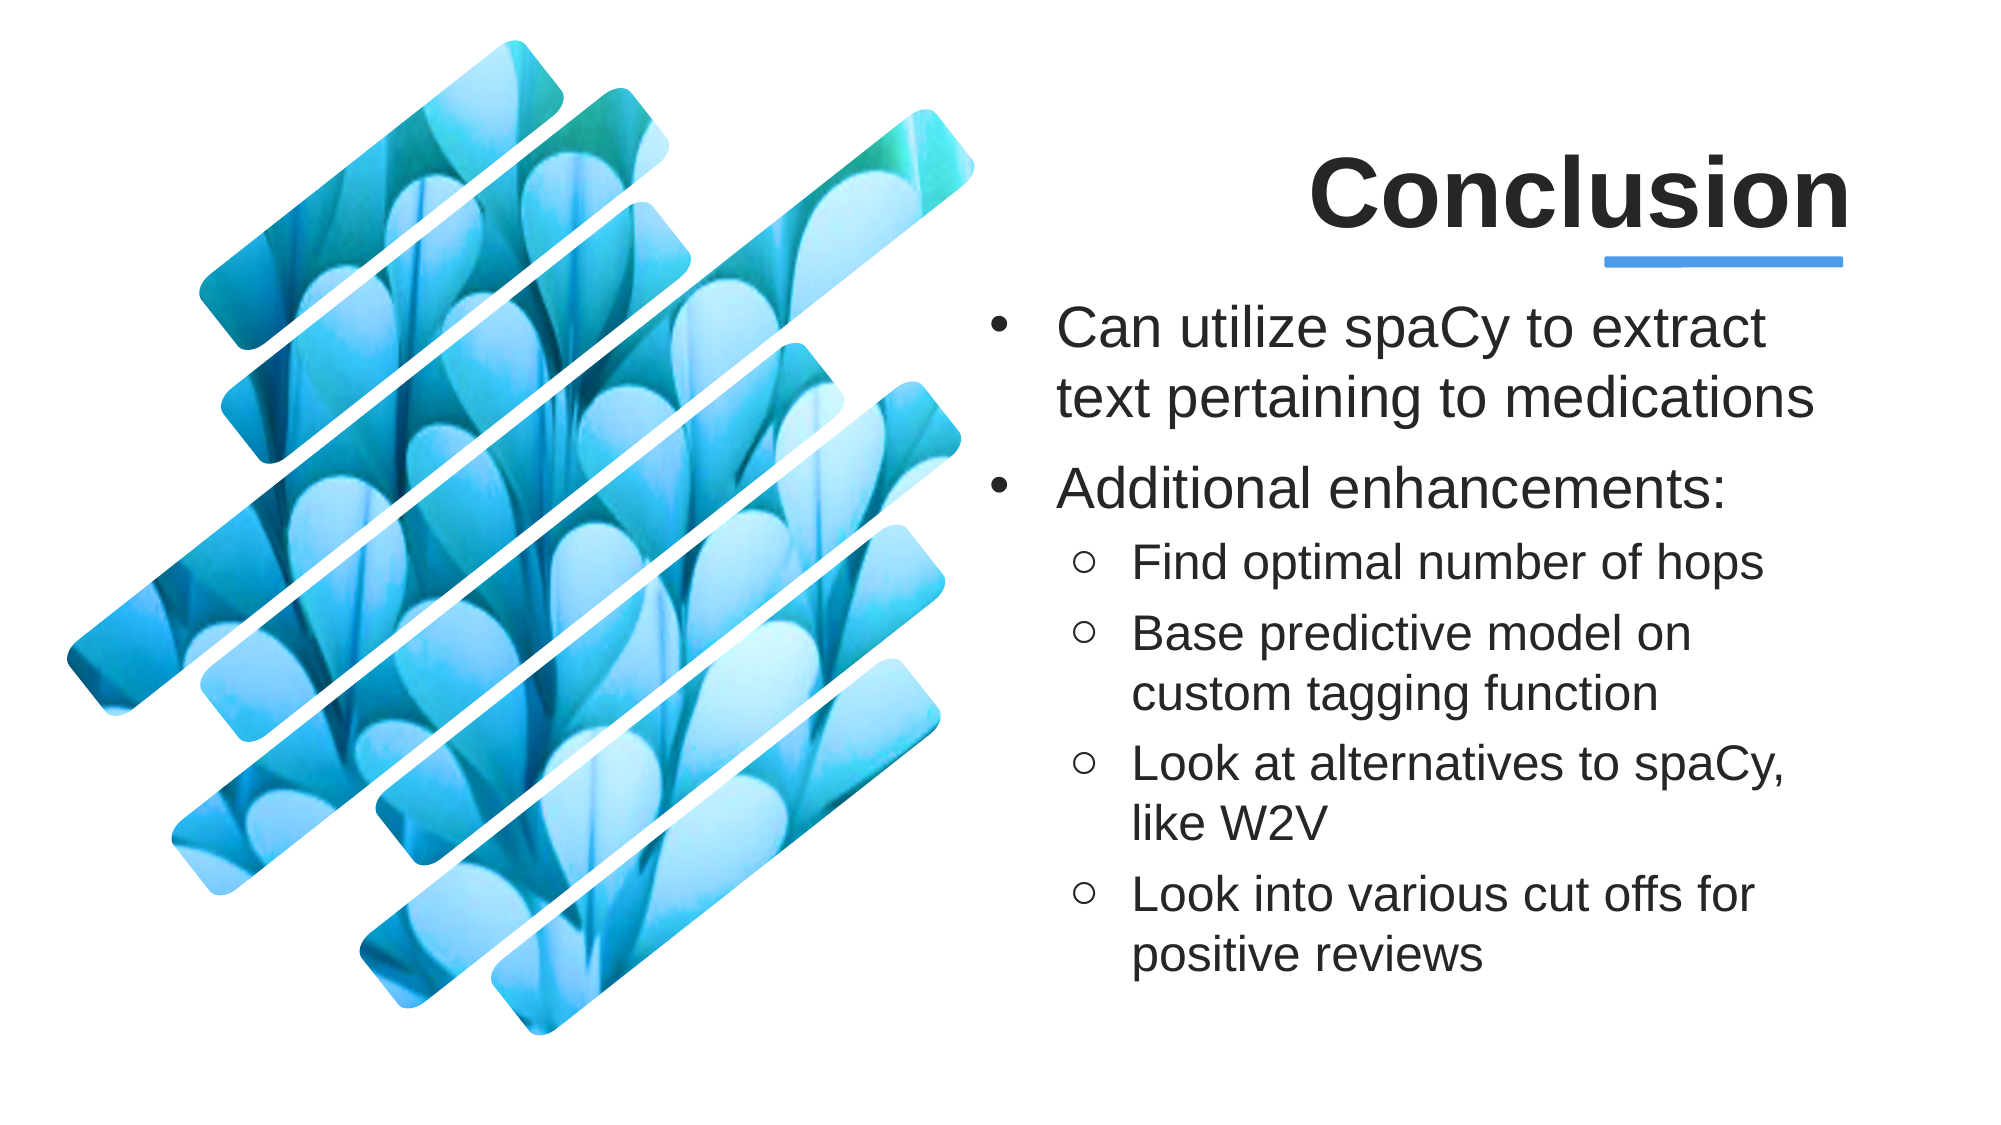

# Conclusion

Can utilize spaCy to extract text pertaining to medications
Additional enhancements:
Find optimal number of hops
Base predictive model on custom tagging function
Look at alternatives to spaCy, like W2V
Look into various cut offs for positive reviews